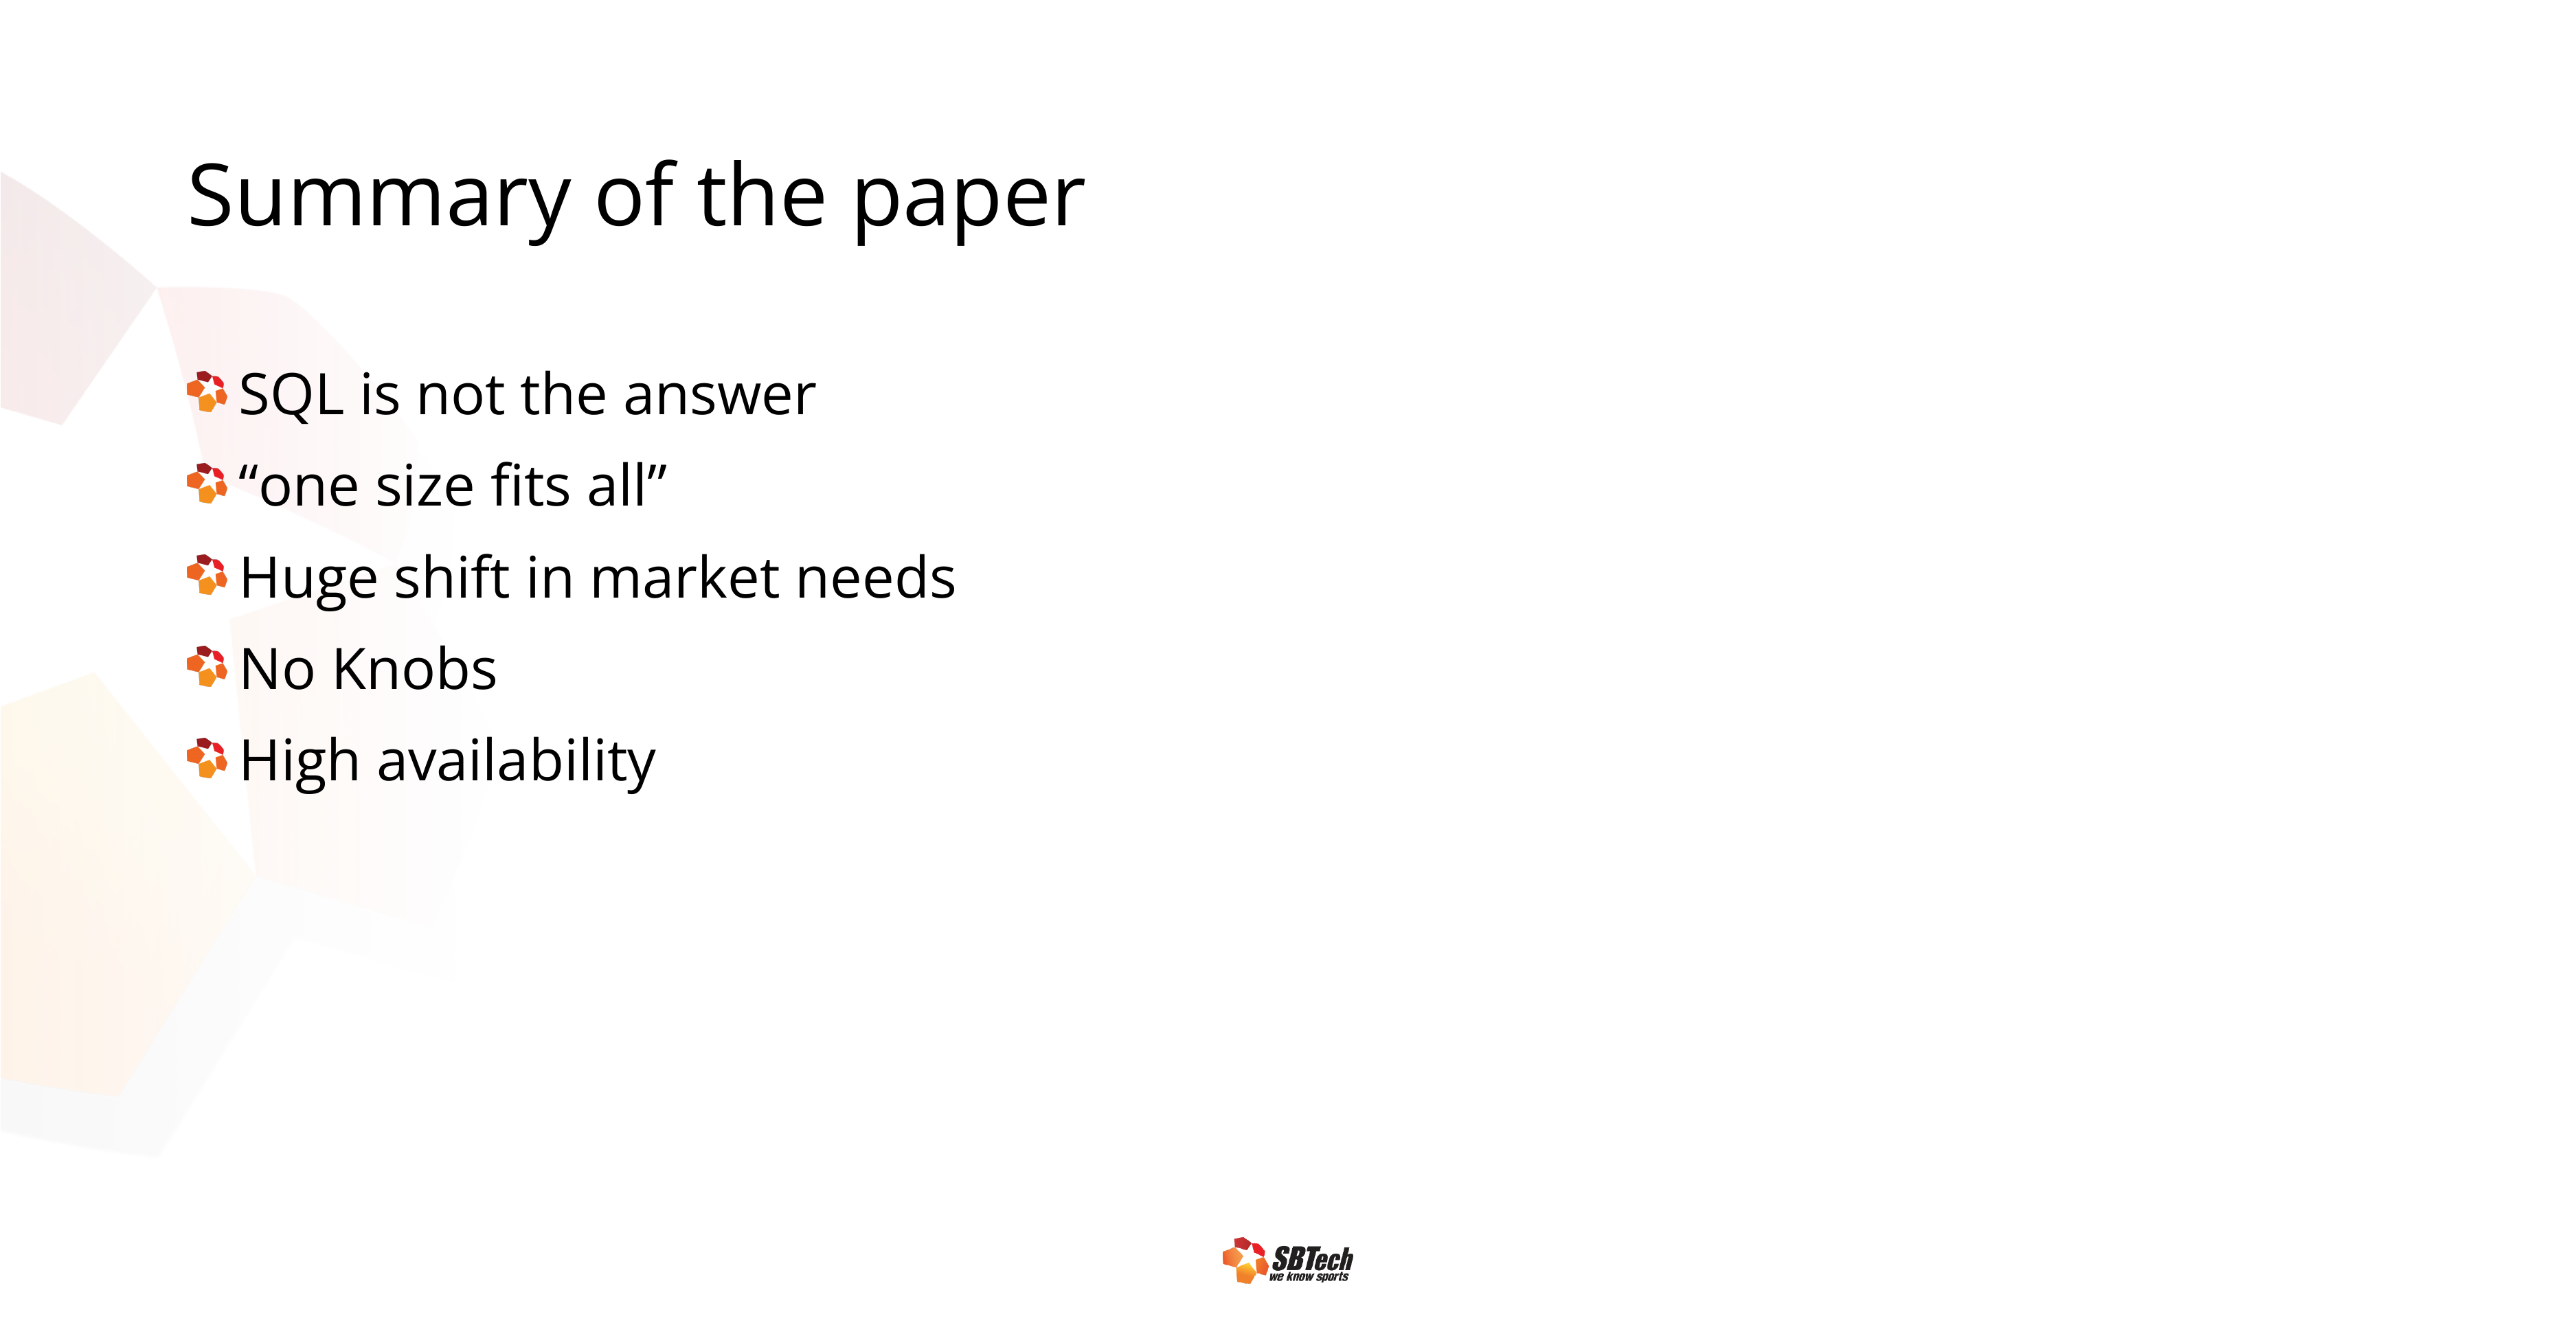

# Summary of the paper
SQL is not the answer
“one size fits all”
Huge shift in market needs
No Knobs
High availability